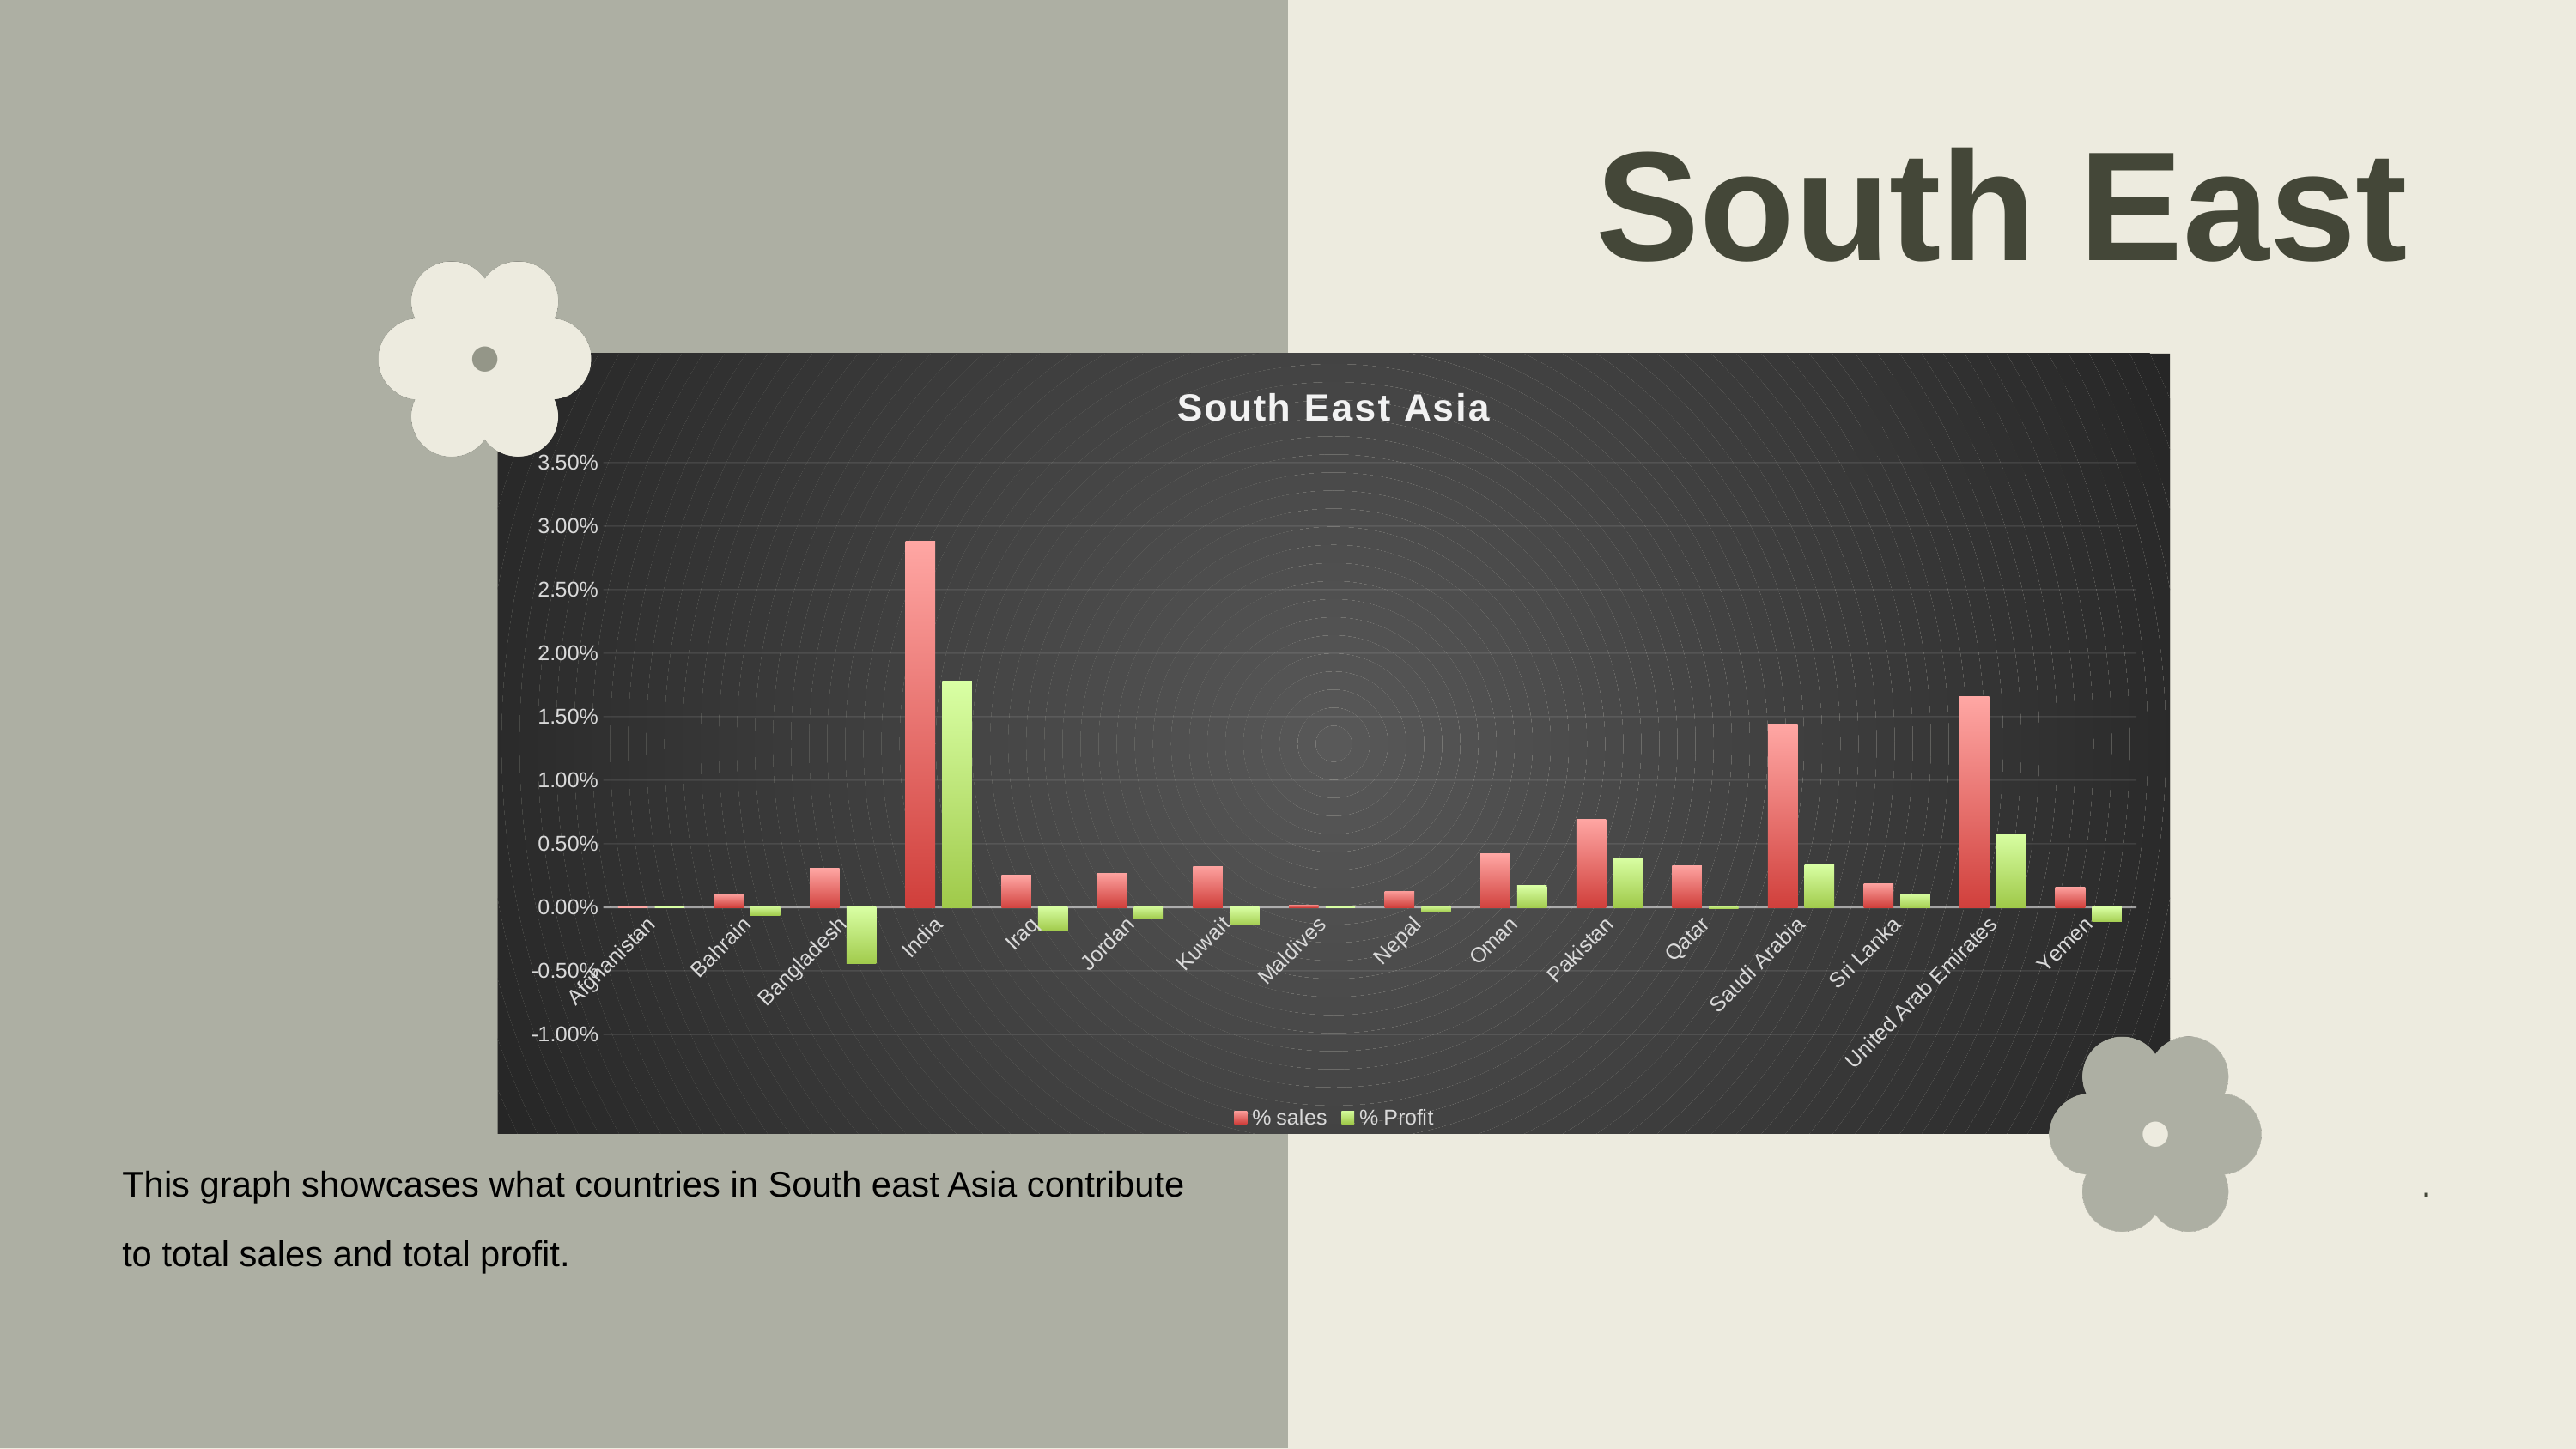

South East Asia

### Chart: South East Asia

| Category | % sales | % Profit |
|---|---|---|
| Afghanistan | 2.0284154155519755e-07 | -2.5598304931610734e-07 |
| Bahrain | 0.0009727715246914309 | -0.0006534764007203528 |
| Bangladesh | 0.0030705557925337678 | -0.004444344827920754 |
| India | 0.028798478117894568 | 0.01777590118794967 |
| Iraq | 0.0025120783873498697 | -0.0018791521417464948 |
| Jordan | 0.002630559493619819 | -0.0009341077198111946 |
| Kuwait | 0.003182372555643444 | -0.0013746069207702047 |
| Maldives | 0.0001821783169340496 | -1.434865343664203e-05 |
| Nepal | 0.0012466124531798066 | -0.0003775322964562845 |
| Oman | 0.0042202035913378065 | 0.0017486337952993826 |
| Pakistan | 0.006938491084593589 | 0.003791211774812221 |
| Qatar | 0.0032516390572844634 | -0.00012313042930094367 |
| Saudi Arabia | 0.014390386351089083 | 0.0033523997178194313 |
| Sri Lanka | 0.0018618269287610867 | 0.0010588011168450994 |
| United Arab Emirates | 0.016576922689552277 | 0.005711433568038042 |
| Yemen | 0.0015865419284923192 | -0.0011071239996530461 |
This graph showcases what countries in South east Asia contribute to total sales and total profit.
.